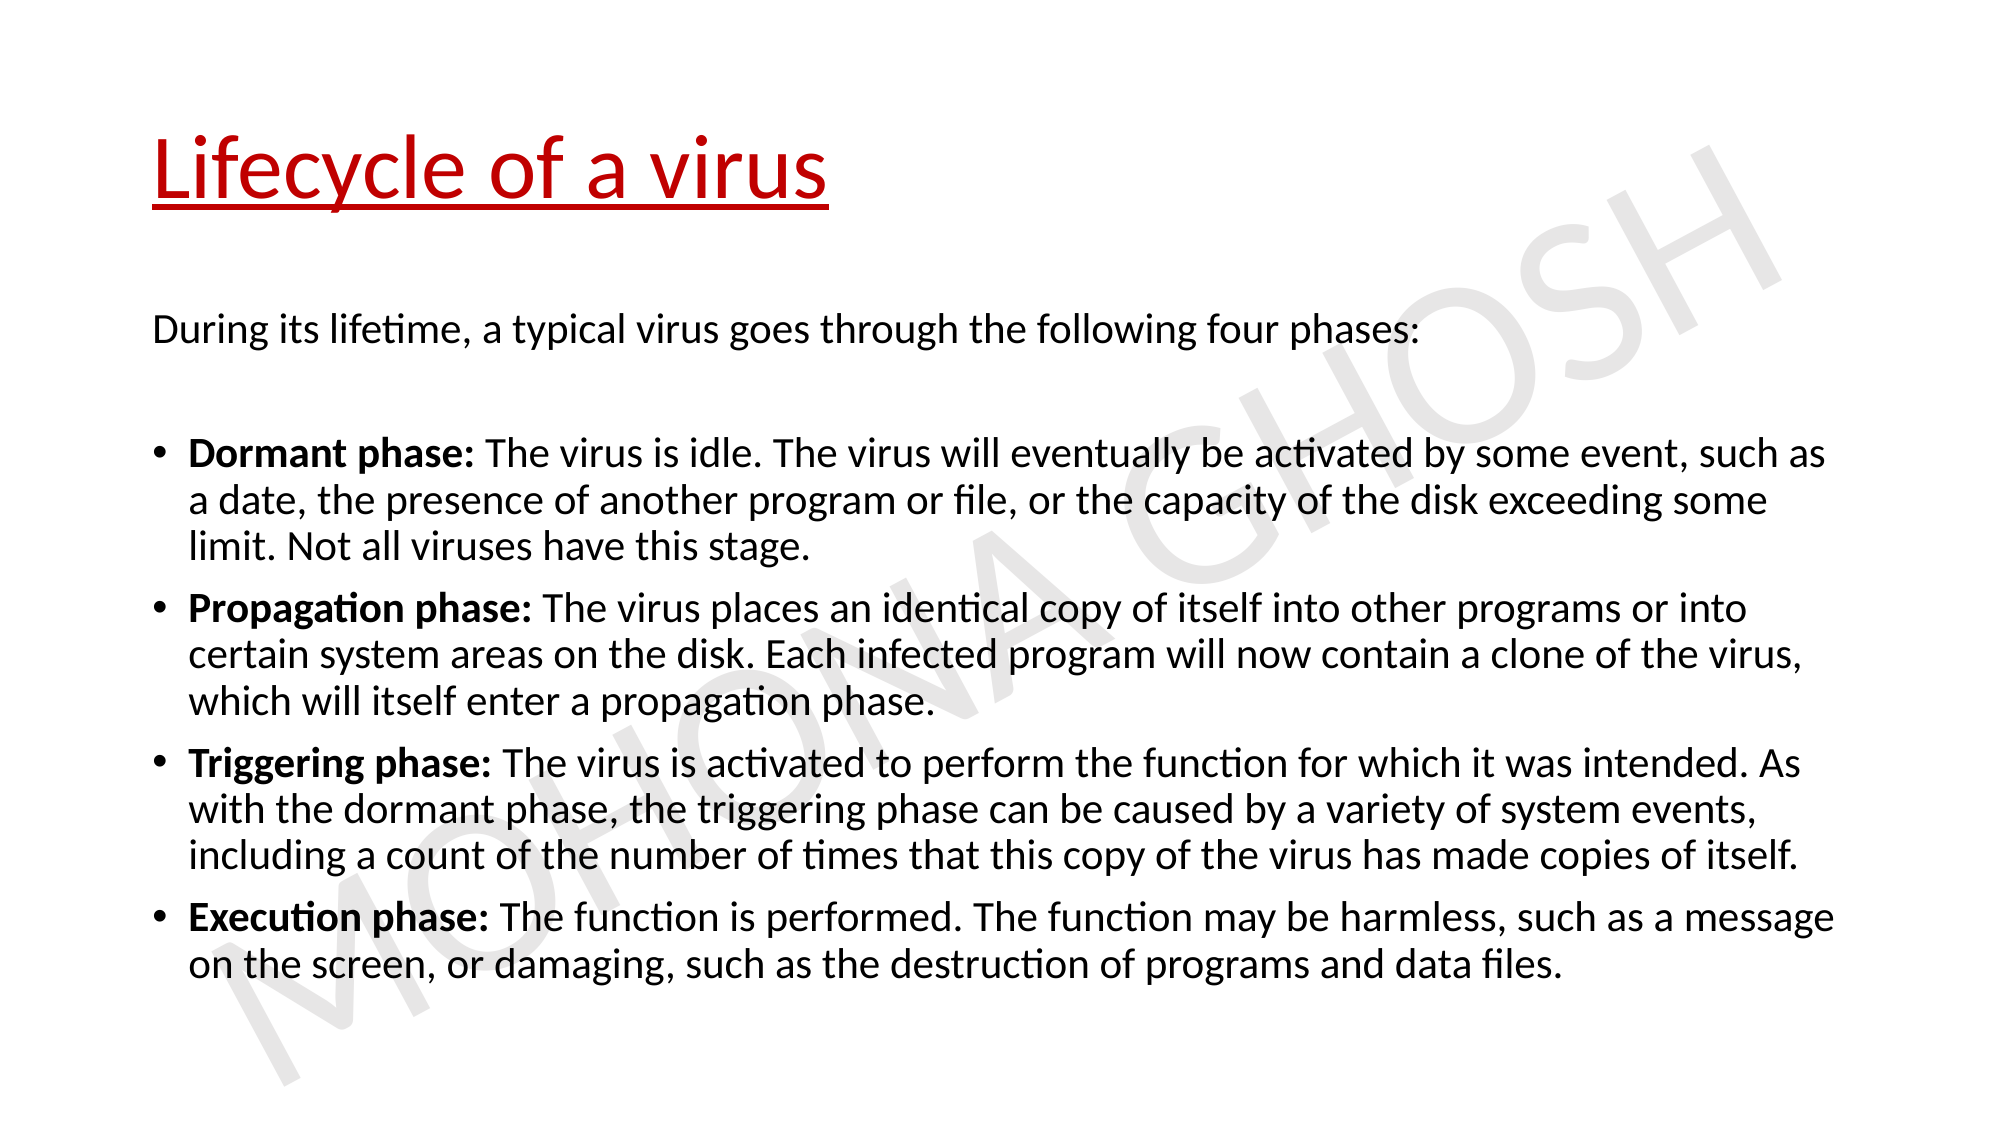

# Lifecycle of a virus
During its lifetime, a typical virus goes through the following four phases:

Dormant phase: The virus is idle. The virus will eventually be activated by some event, such as a date, the presence of another program or file, or the capacity of the disk exceeding some limit. Not all viruses have this stage.
Propagation phase: The virus places an identical copy of itself into other programs or into certain system areas on the disk. Each infected program will now contain a clone of the virus, which will itself enter a propagation phase.
Triggering phase: The virus is activated to perform the function for which it was intended. As with the dormant phase, the triggering phase can be caused by a variety of system events, including a count of the number of times that this copy of the virus has made copies of itself.
Execution phase: The function is performed. The function may be harmless, such as a message on the screen, or damaging, such as the destruction of programs and data files.